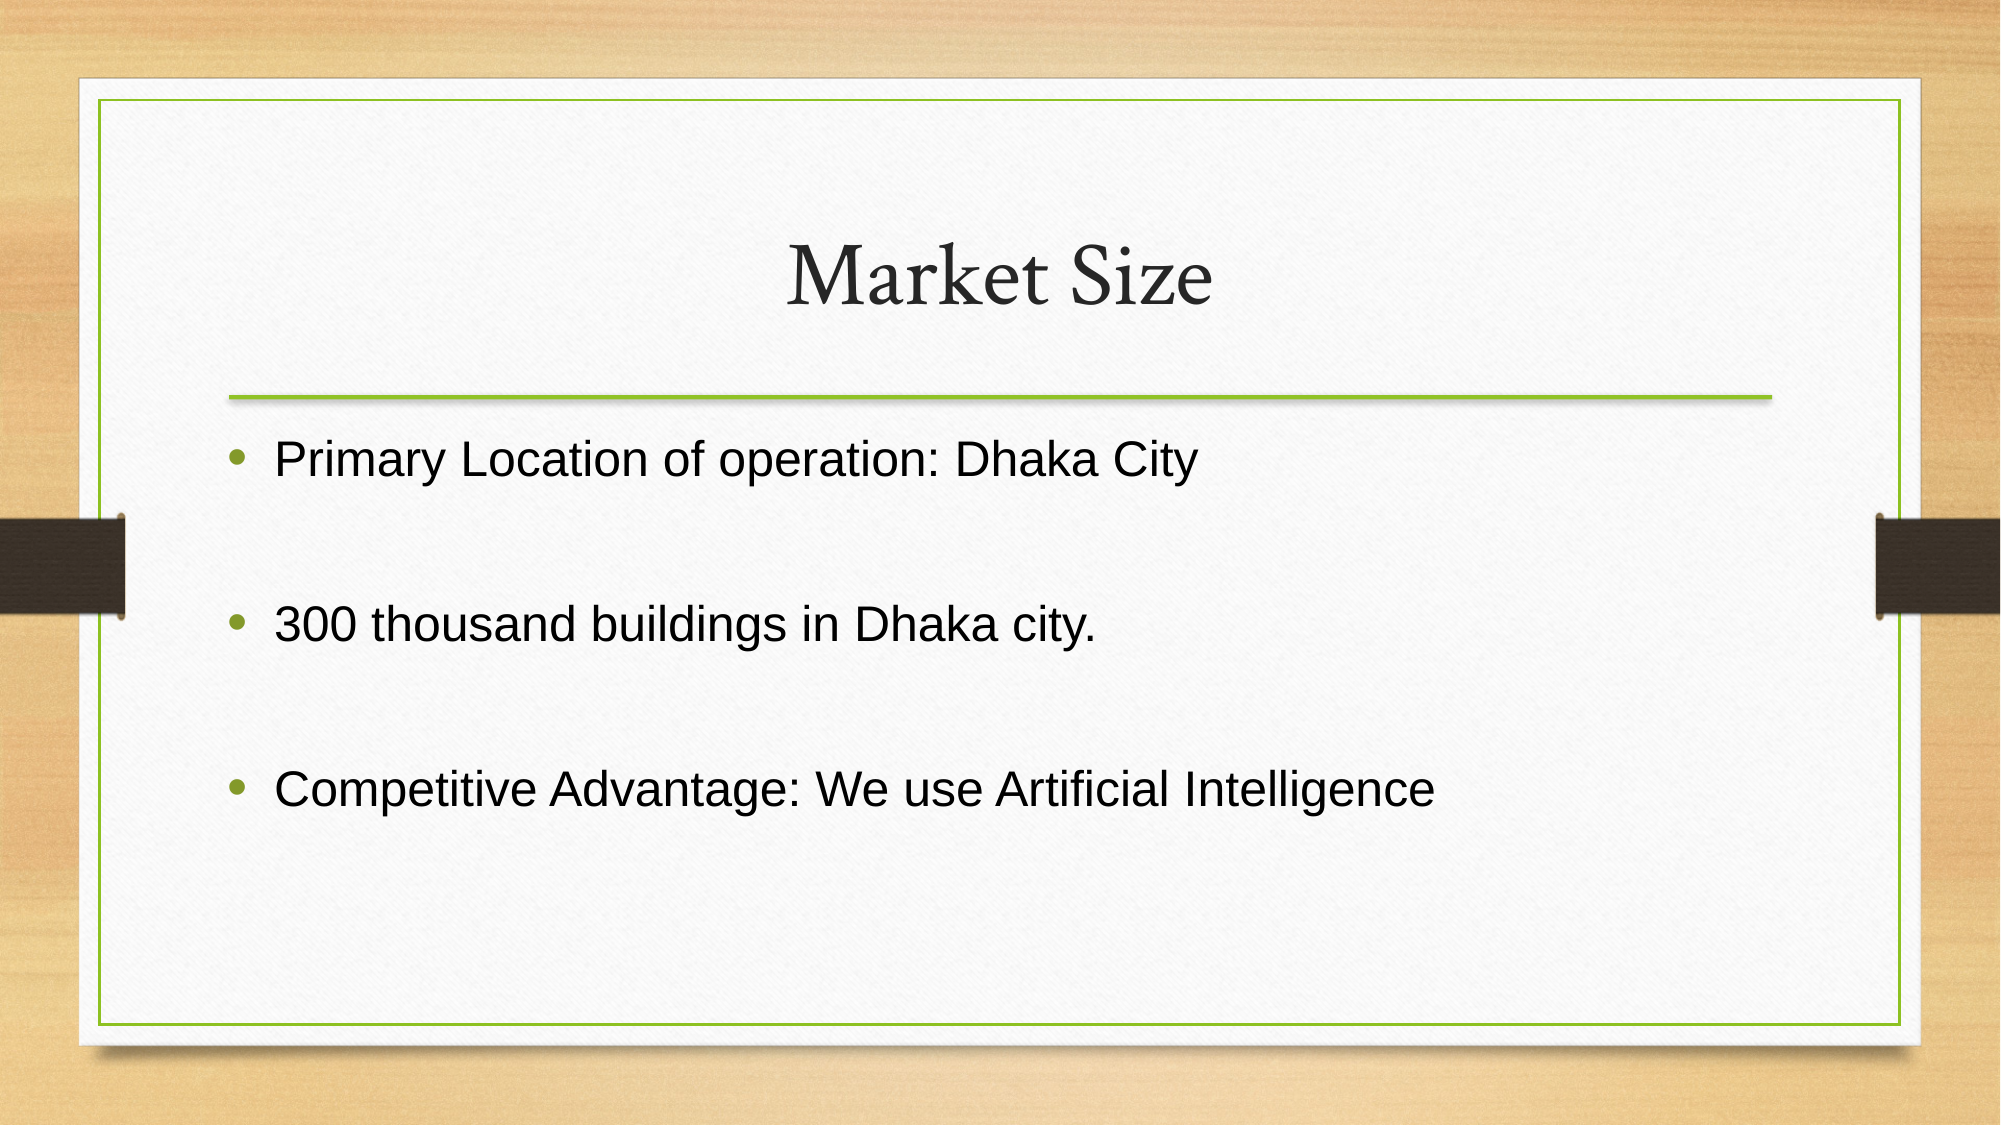

Market Size
Primary Location of operation: Dhaka City

300 thousand buildings in Dhaka city.

Competitive Advantage: We use Artificial Intelligence